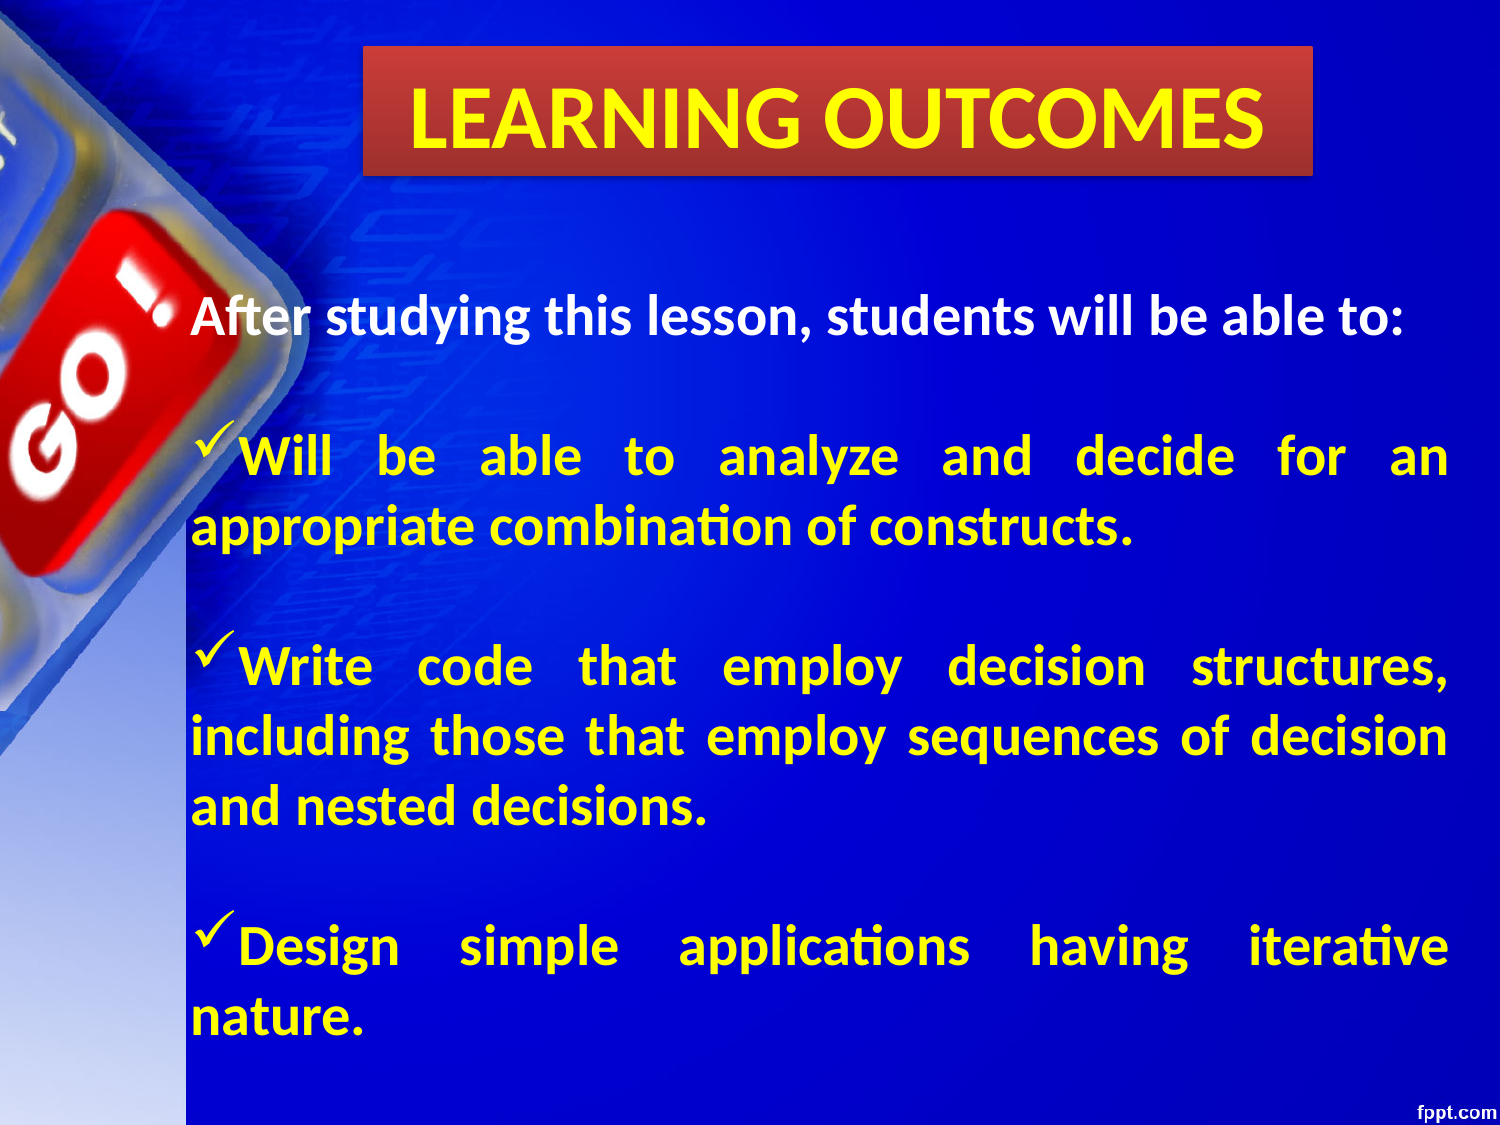

# LEARNING OUTCOMES
After studying this lesson, students will be able to:

Will be able to analyze and decide for an appropriate combination of constructs.

Write code that employ decision structures, including those that employ sequences of decision and nested decisions.

Design simple applications having iterative nature.